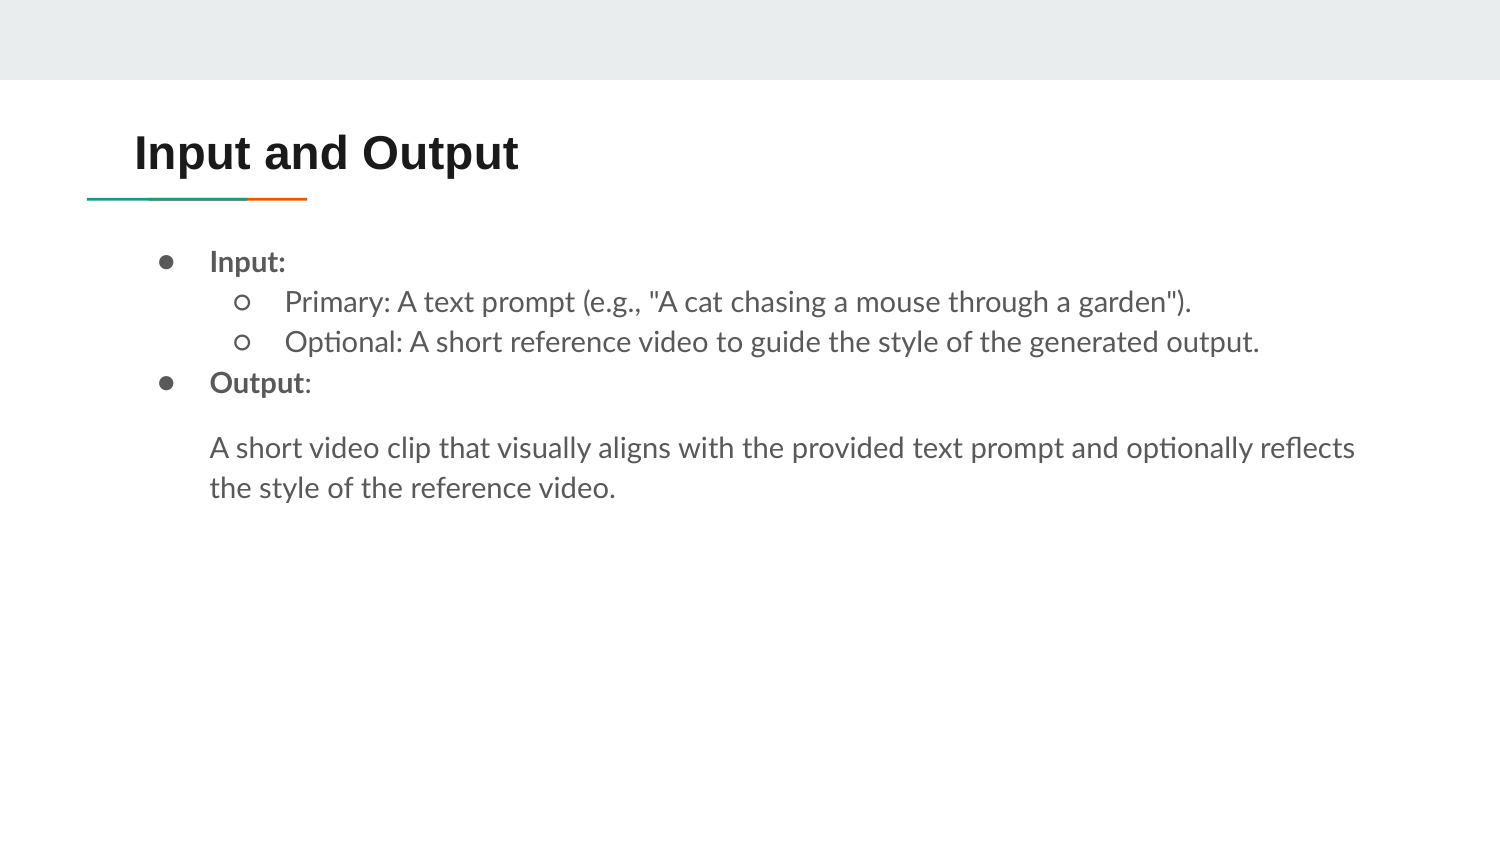

# Input and Output
Input:
Primary: A text prompt (e.g., "A cat chasing a mouse through a garden").
Optional: A short reference video to guide the style of the generated output.
Output:
A short video clip that visually aligns with the provided text prompt and optionally reflects the style of the reference video.